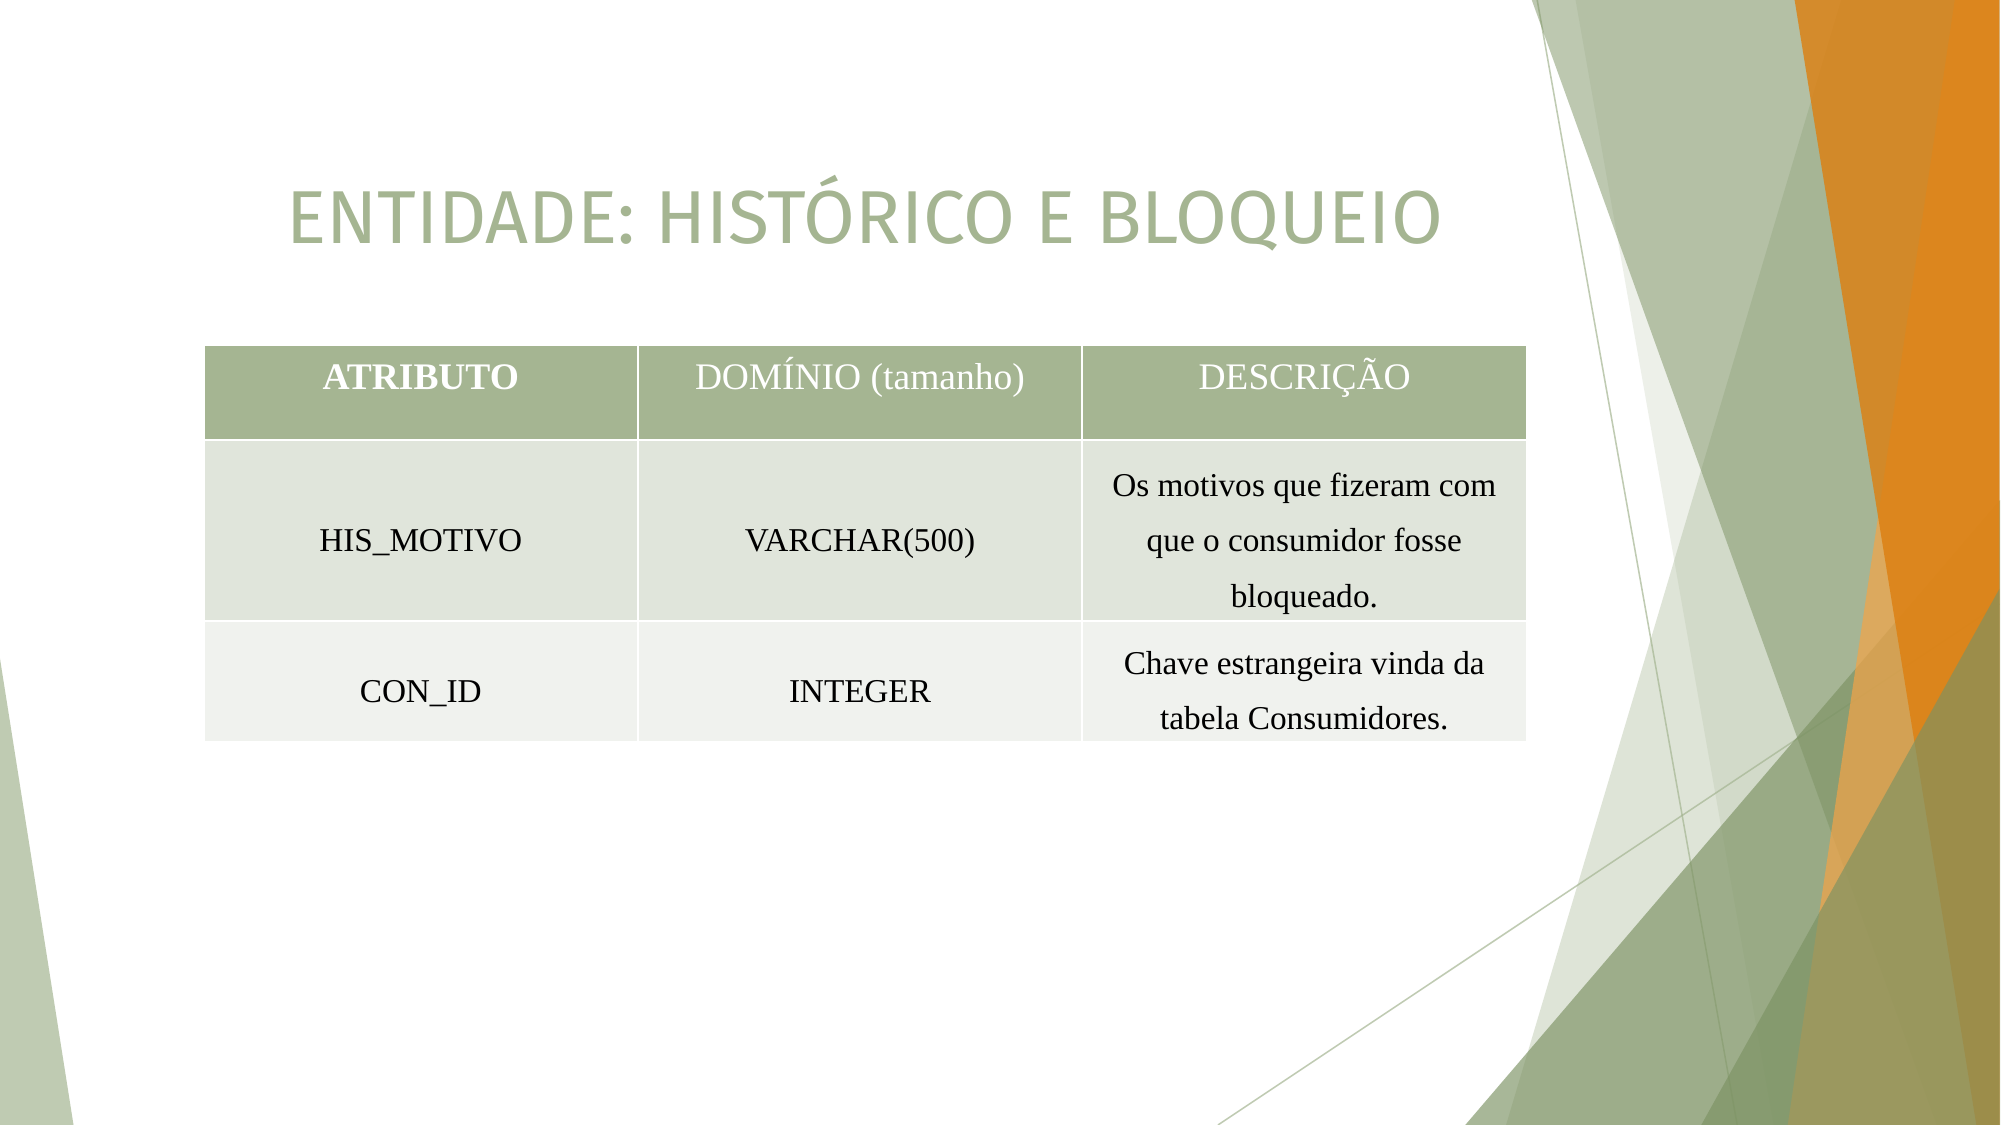

# ENTIDADE: HISTÓRICO E BLOQUEIO
| ATRIBUTO | DOMÍNIO (tamanho) | DESCRIÇÃO |
| --- | --- | --- |
| HIS\_MOTIVO | VARCHAR(500) | Os motivos que fizeram com que o consumidor fosse bloqueado. |
| CON\_ID | INTEGER | Chave estrangeira vinda da tabela Consumidores. |